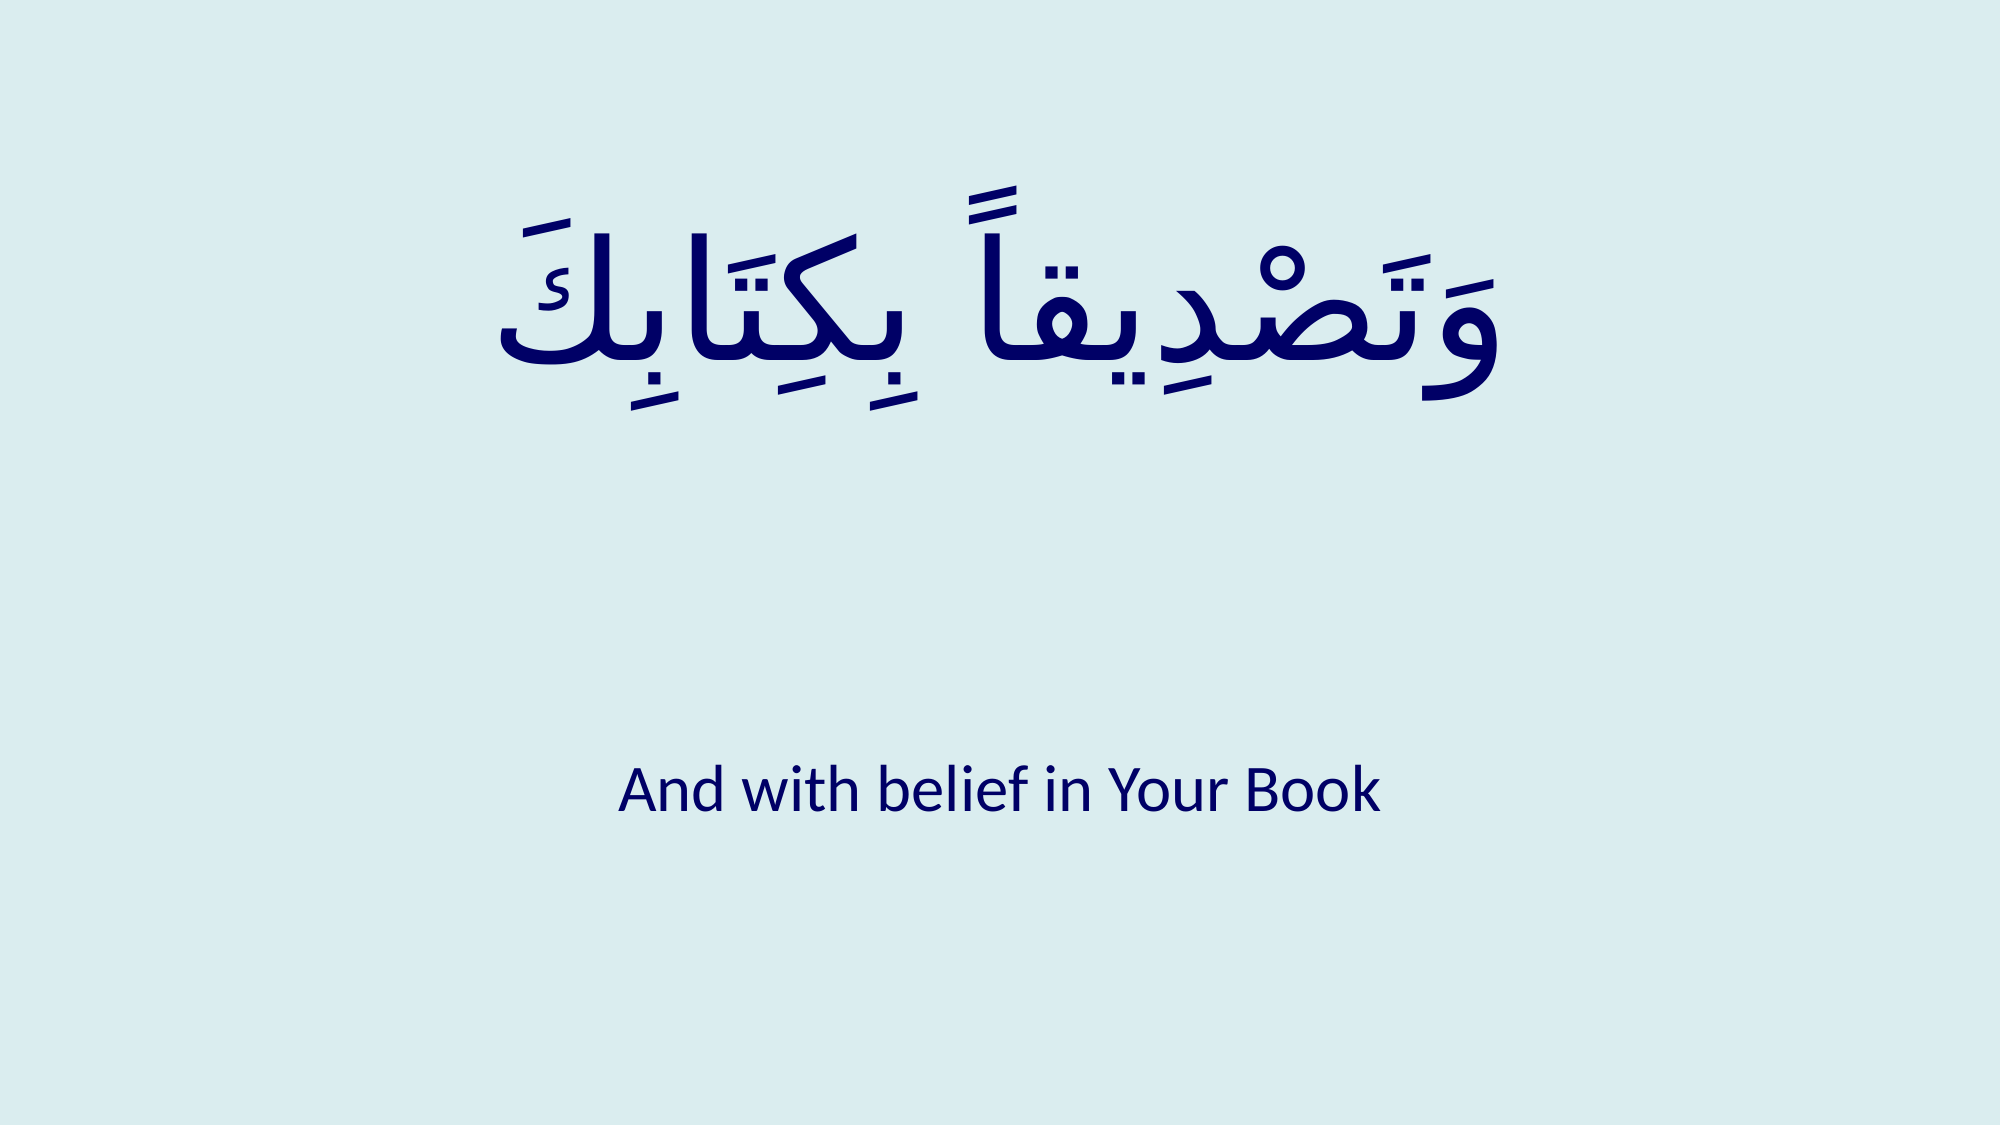

# وَتَصْدِيقاً بِكِتَابِكَ
And with belief in Your Book